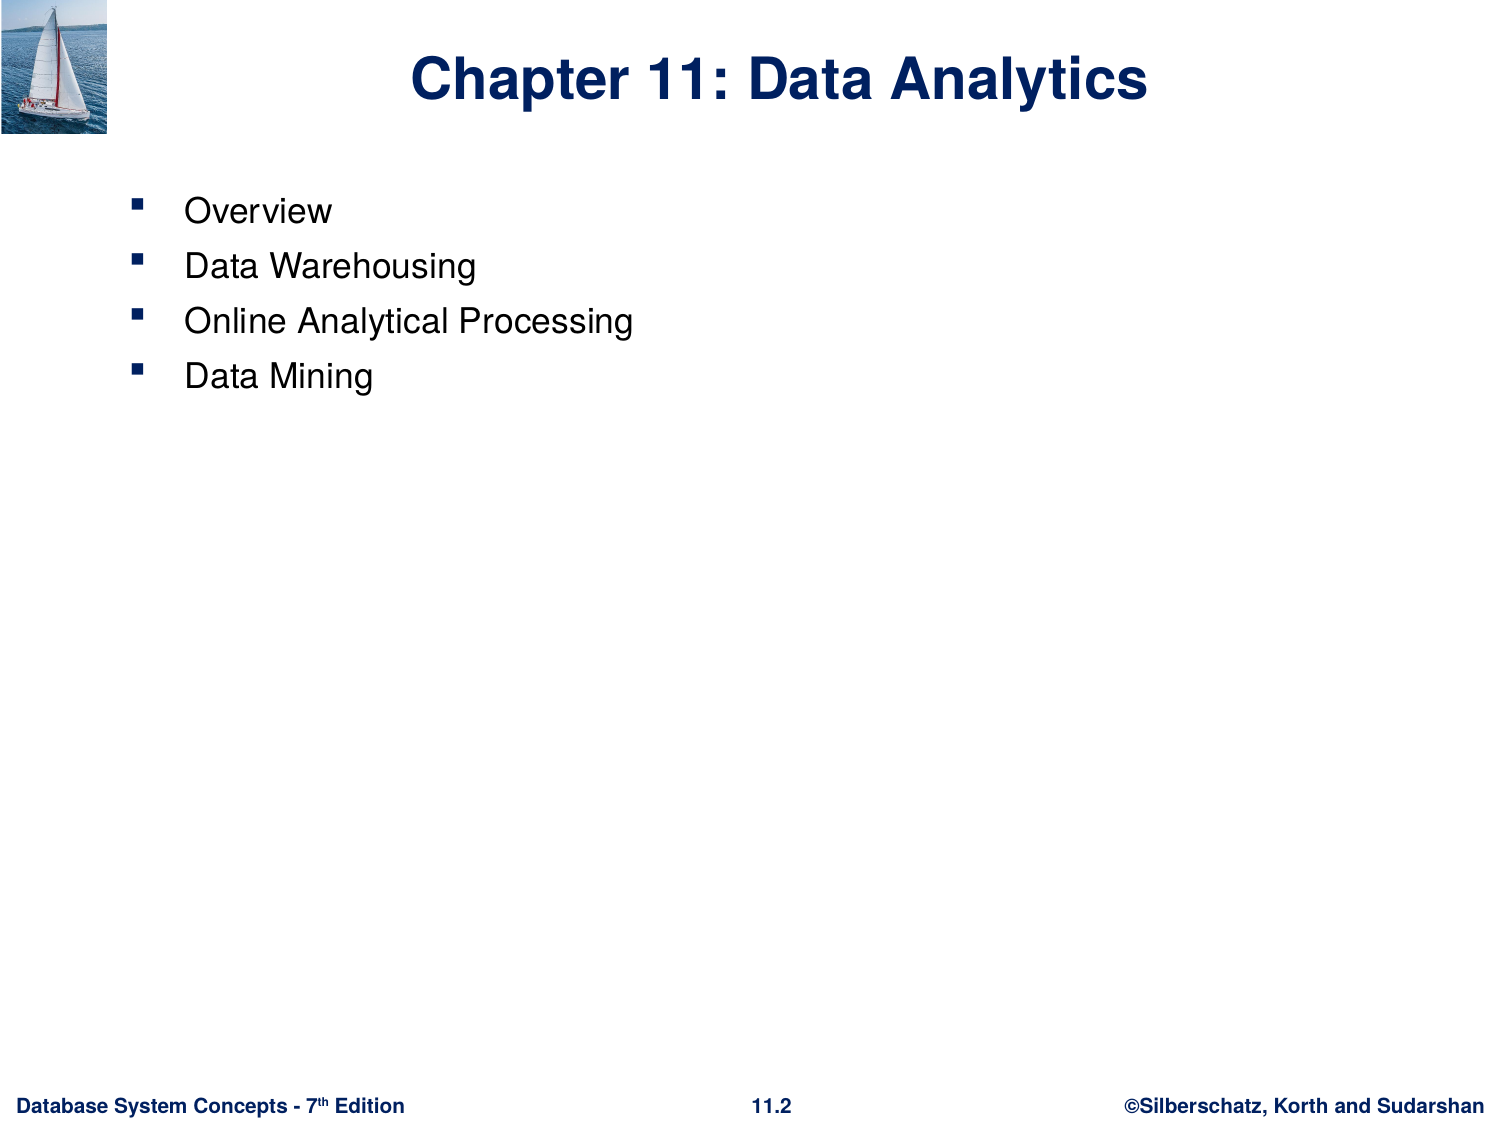

# Chapter 11: Data Analytics
Overview
Data Warehousing
Online Analytical Processing
Data Mining